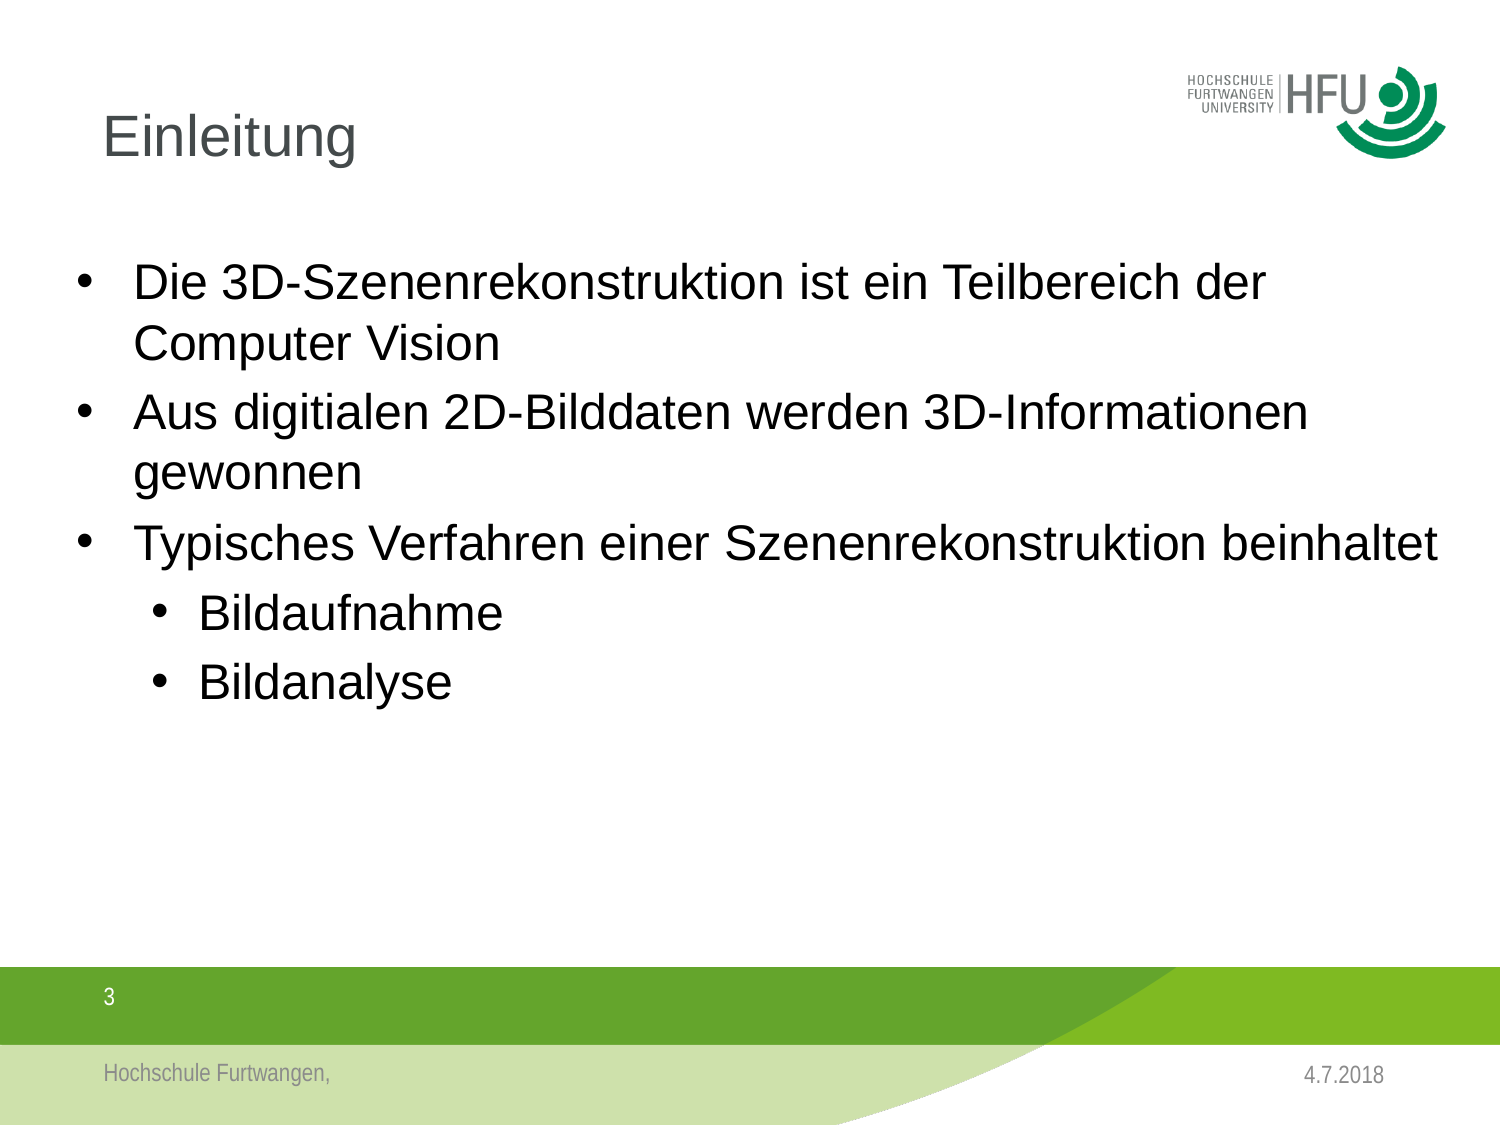

Einleitung
Die 3D-Szenenrekonstruktion ist ein Teilbereich der Computer Vision
Aus digitialen 2D-Bilddaten werden 3D-Informationen gewonnen
Typisches Verfahren einer Szenenrekonstruktion beinhaltet
Bildaufnahme
Bildanalyse

3
Hochschule Furtwangen,
4.7.2018